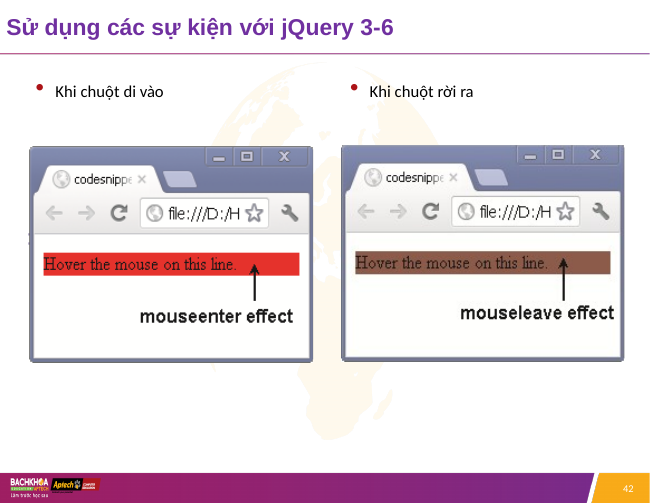

# Sử dụng các sự kiện với jQuery 3-6
Khi chuột di vào
Khi chuột rời ra

42